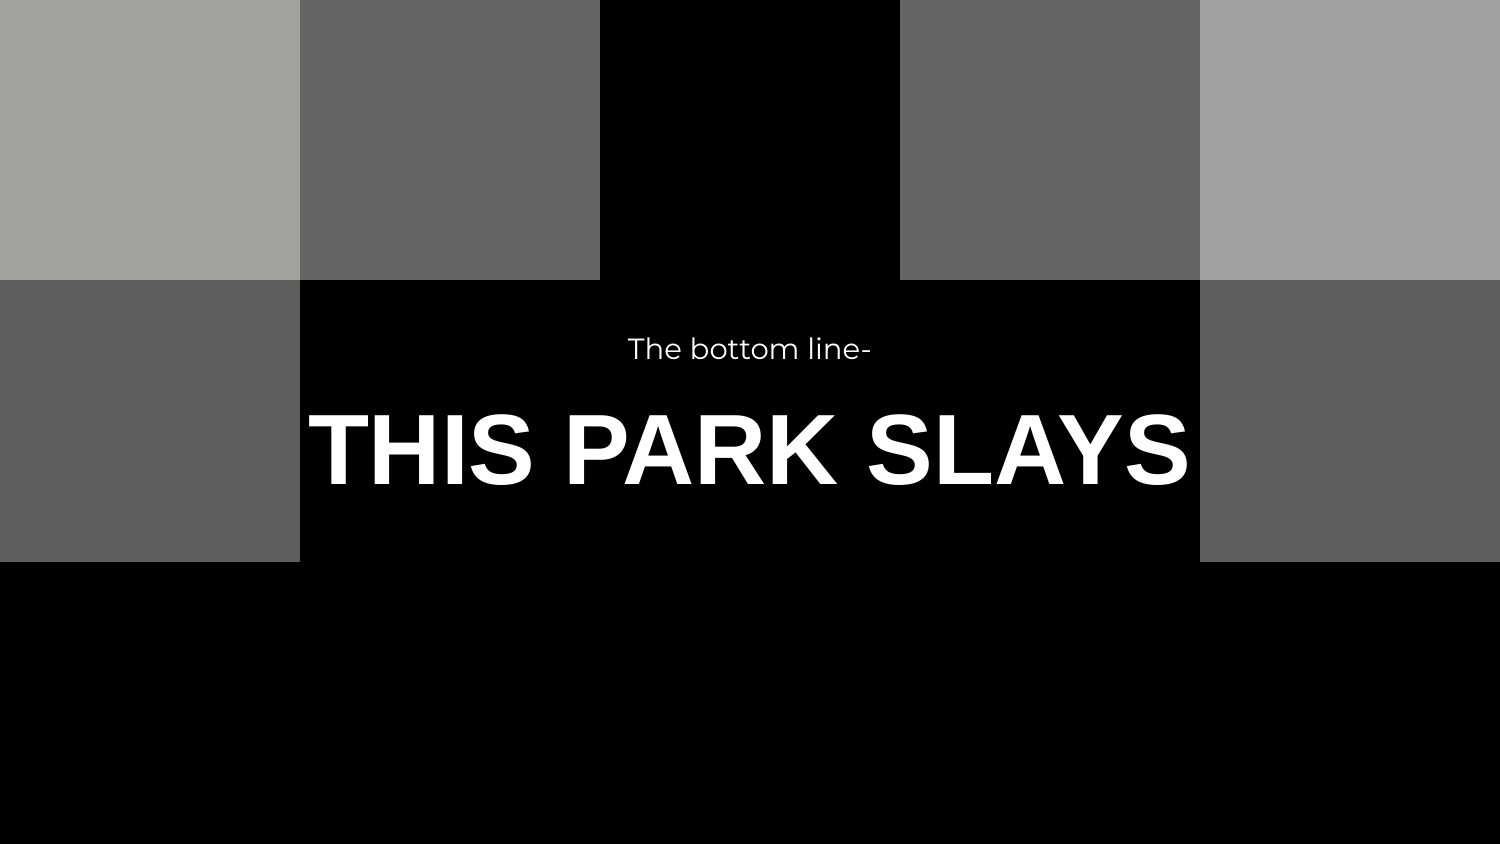

The bottom line-
# THIS PARK SLAYS